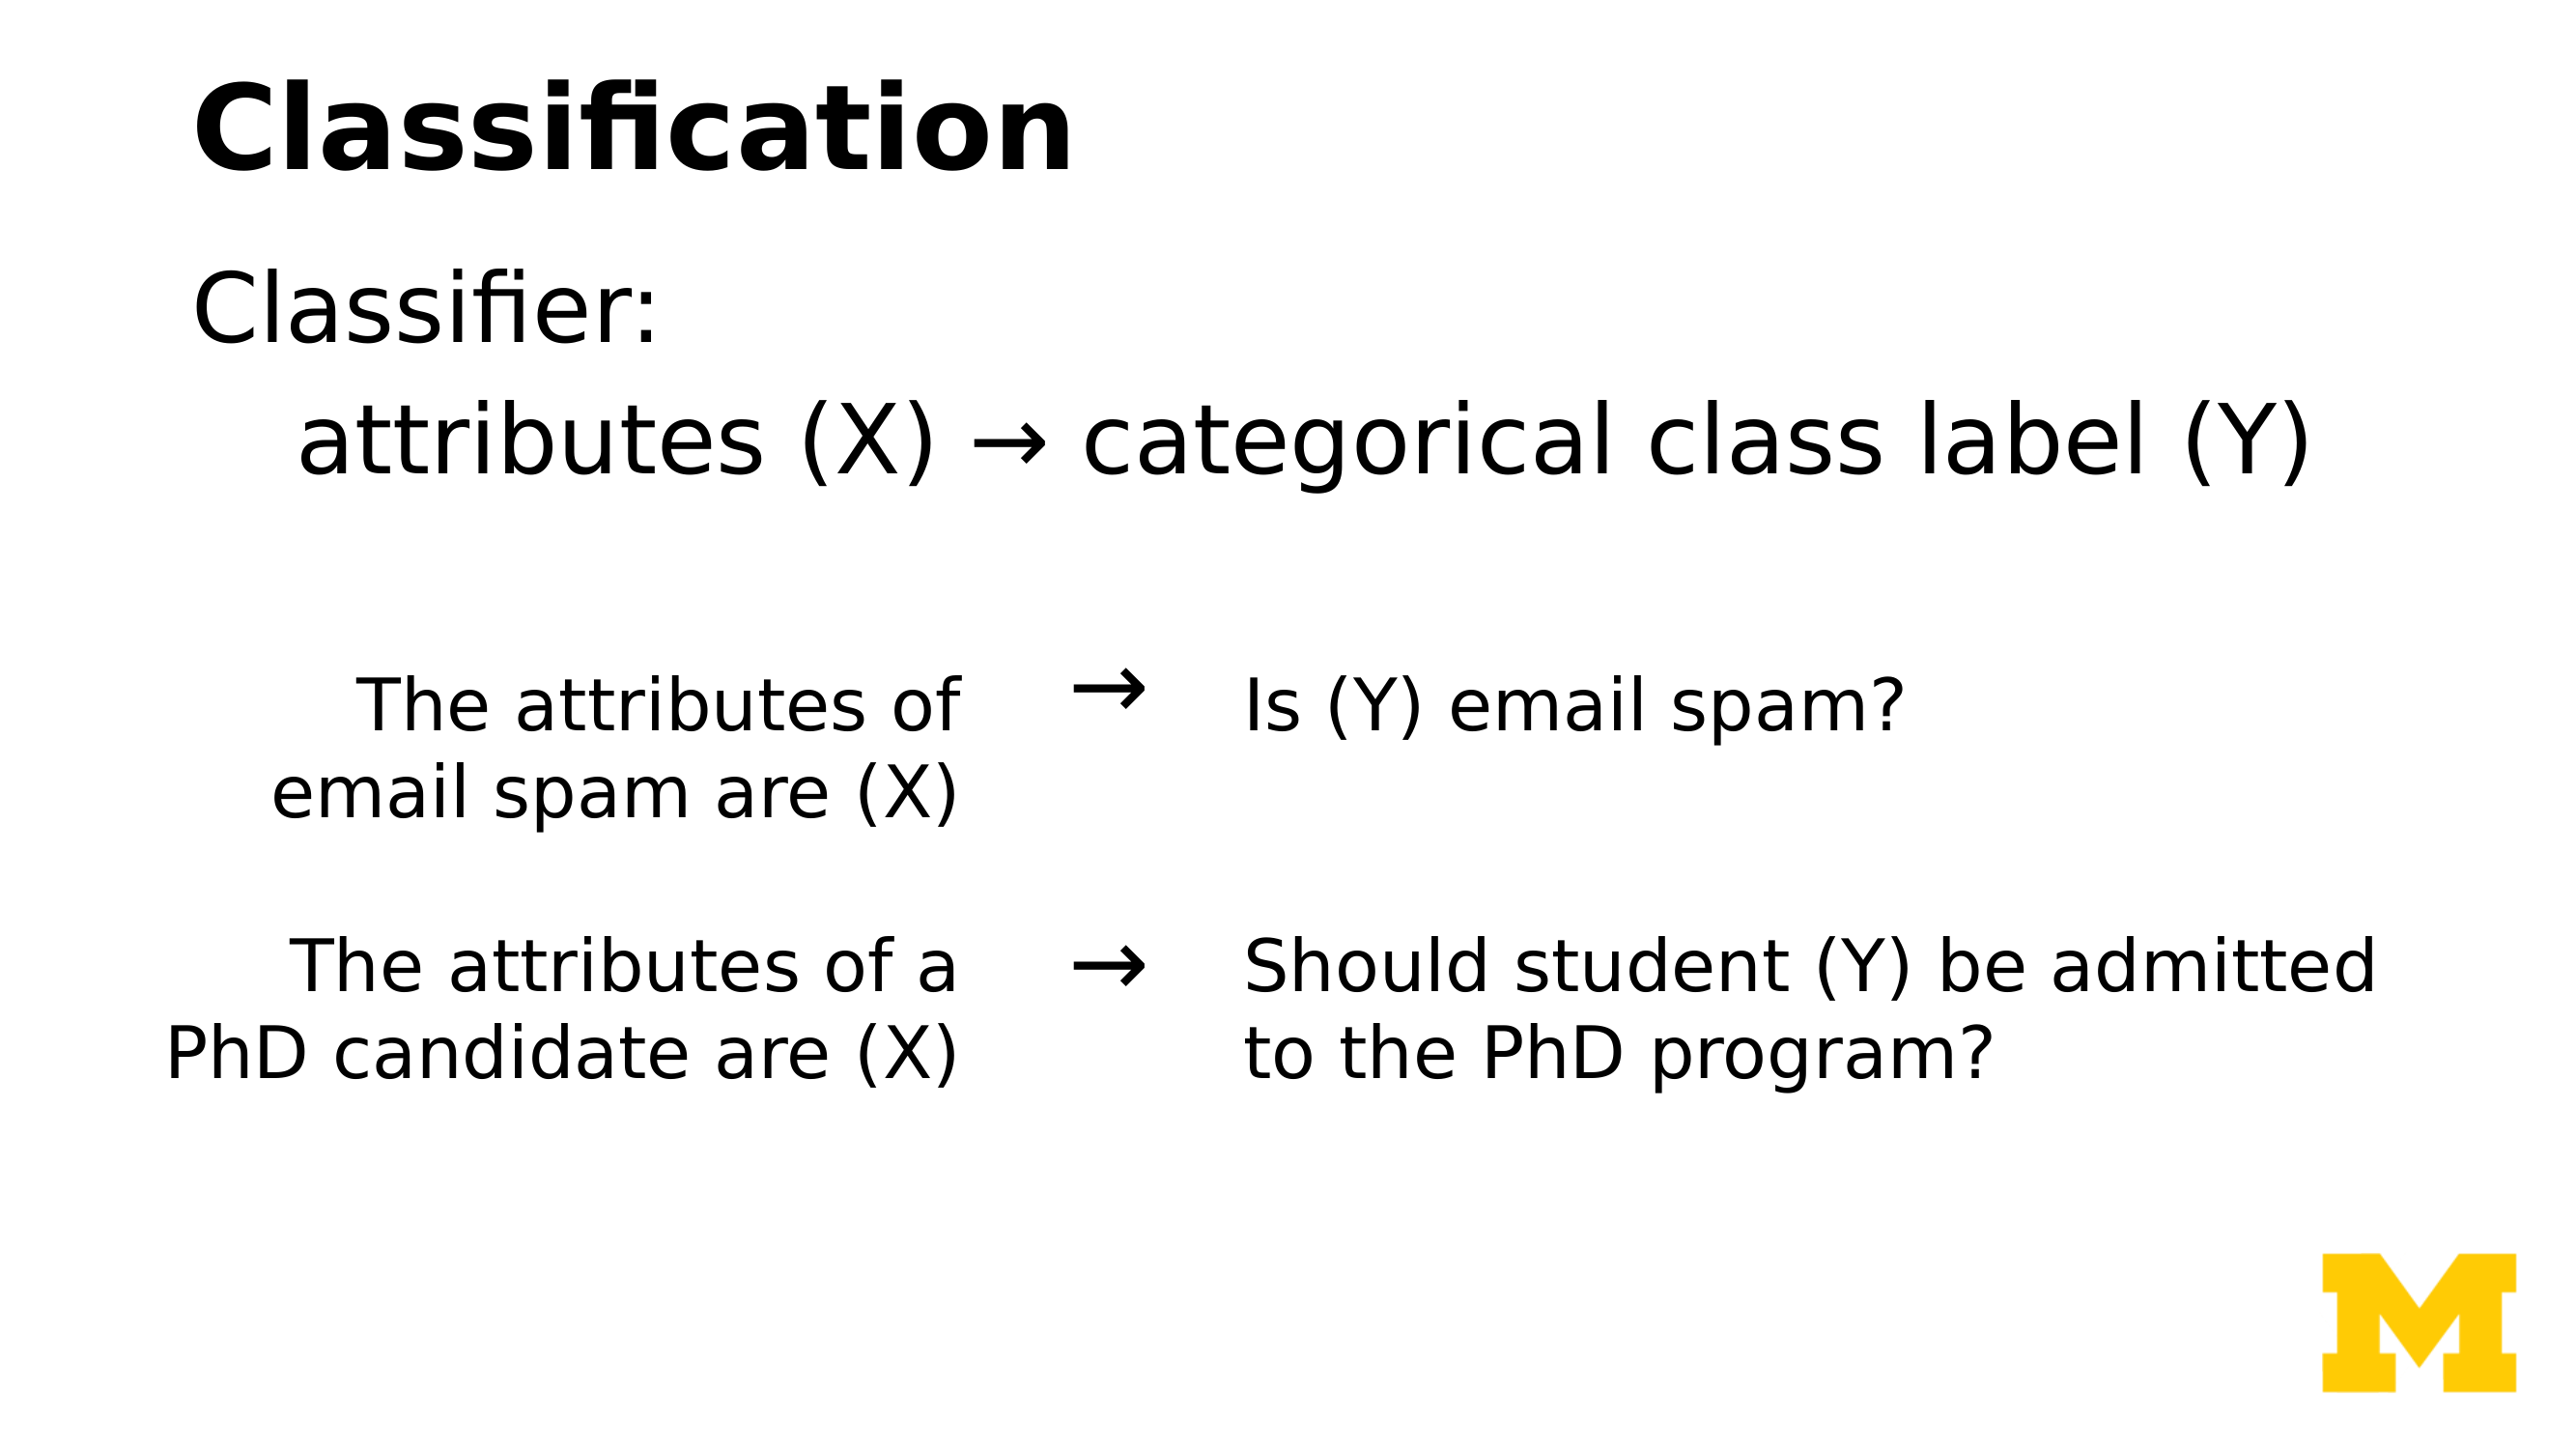

# Classification
Classifier:
attributes (X) → categorical class label (Y)
→
The attributes of email spam are (X)

The attributes of a PhD candidate are (X)

Is (Y) email spam?

Should student (Y) be admitted to the PhD program?

→